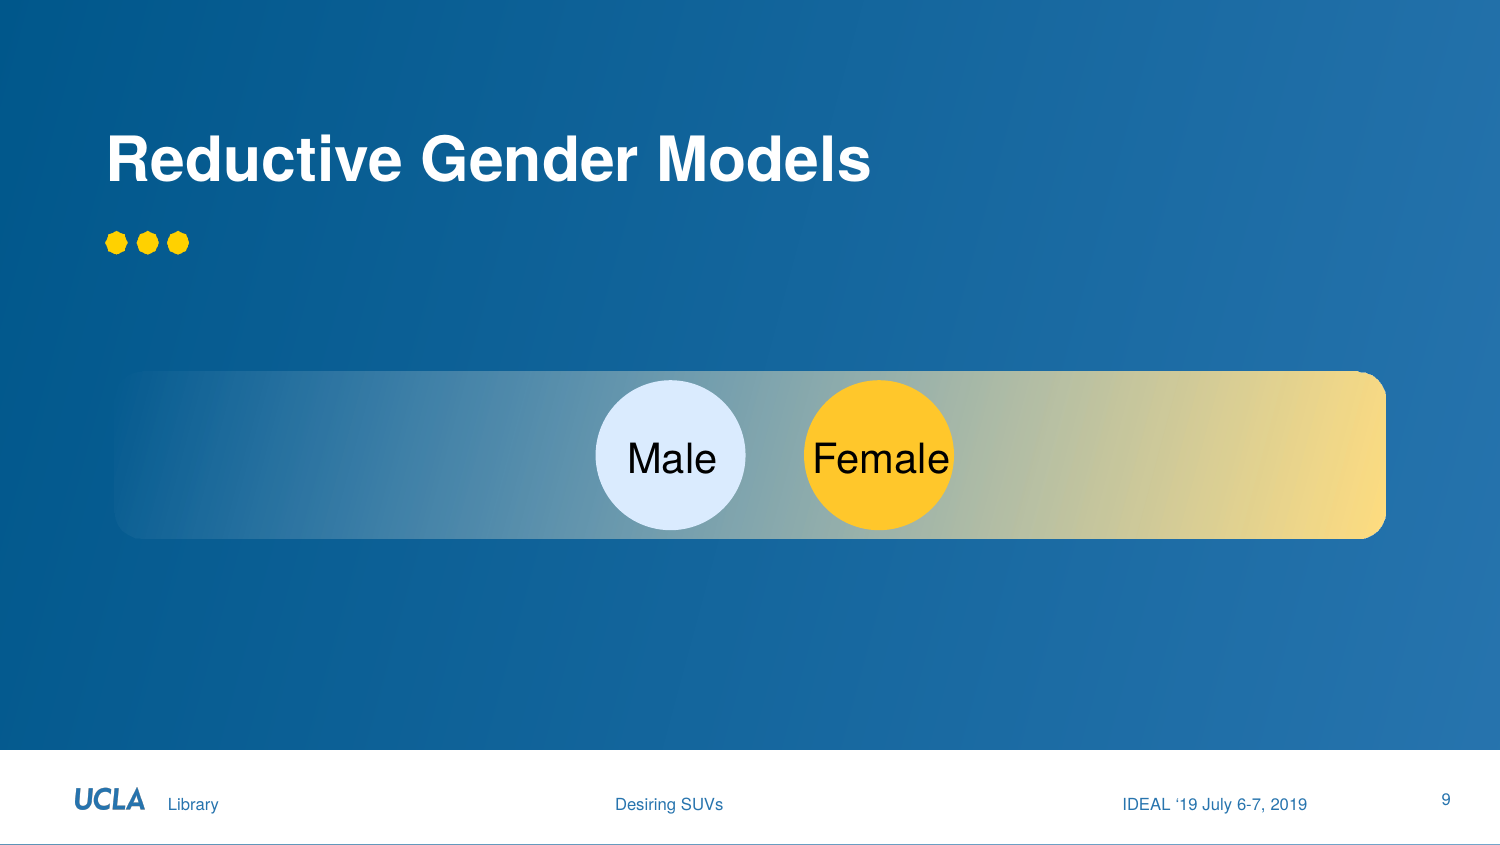

# Reductive Gender Models

Male

Female
9
IDEAL ‘19 July 6-7, 2019